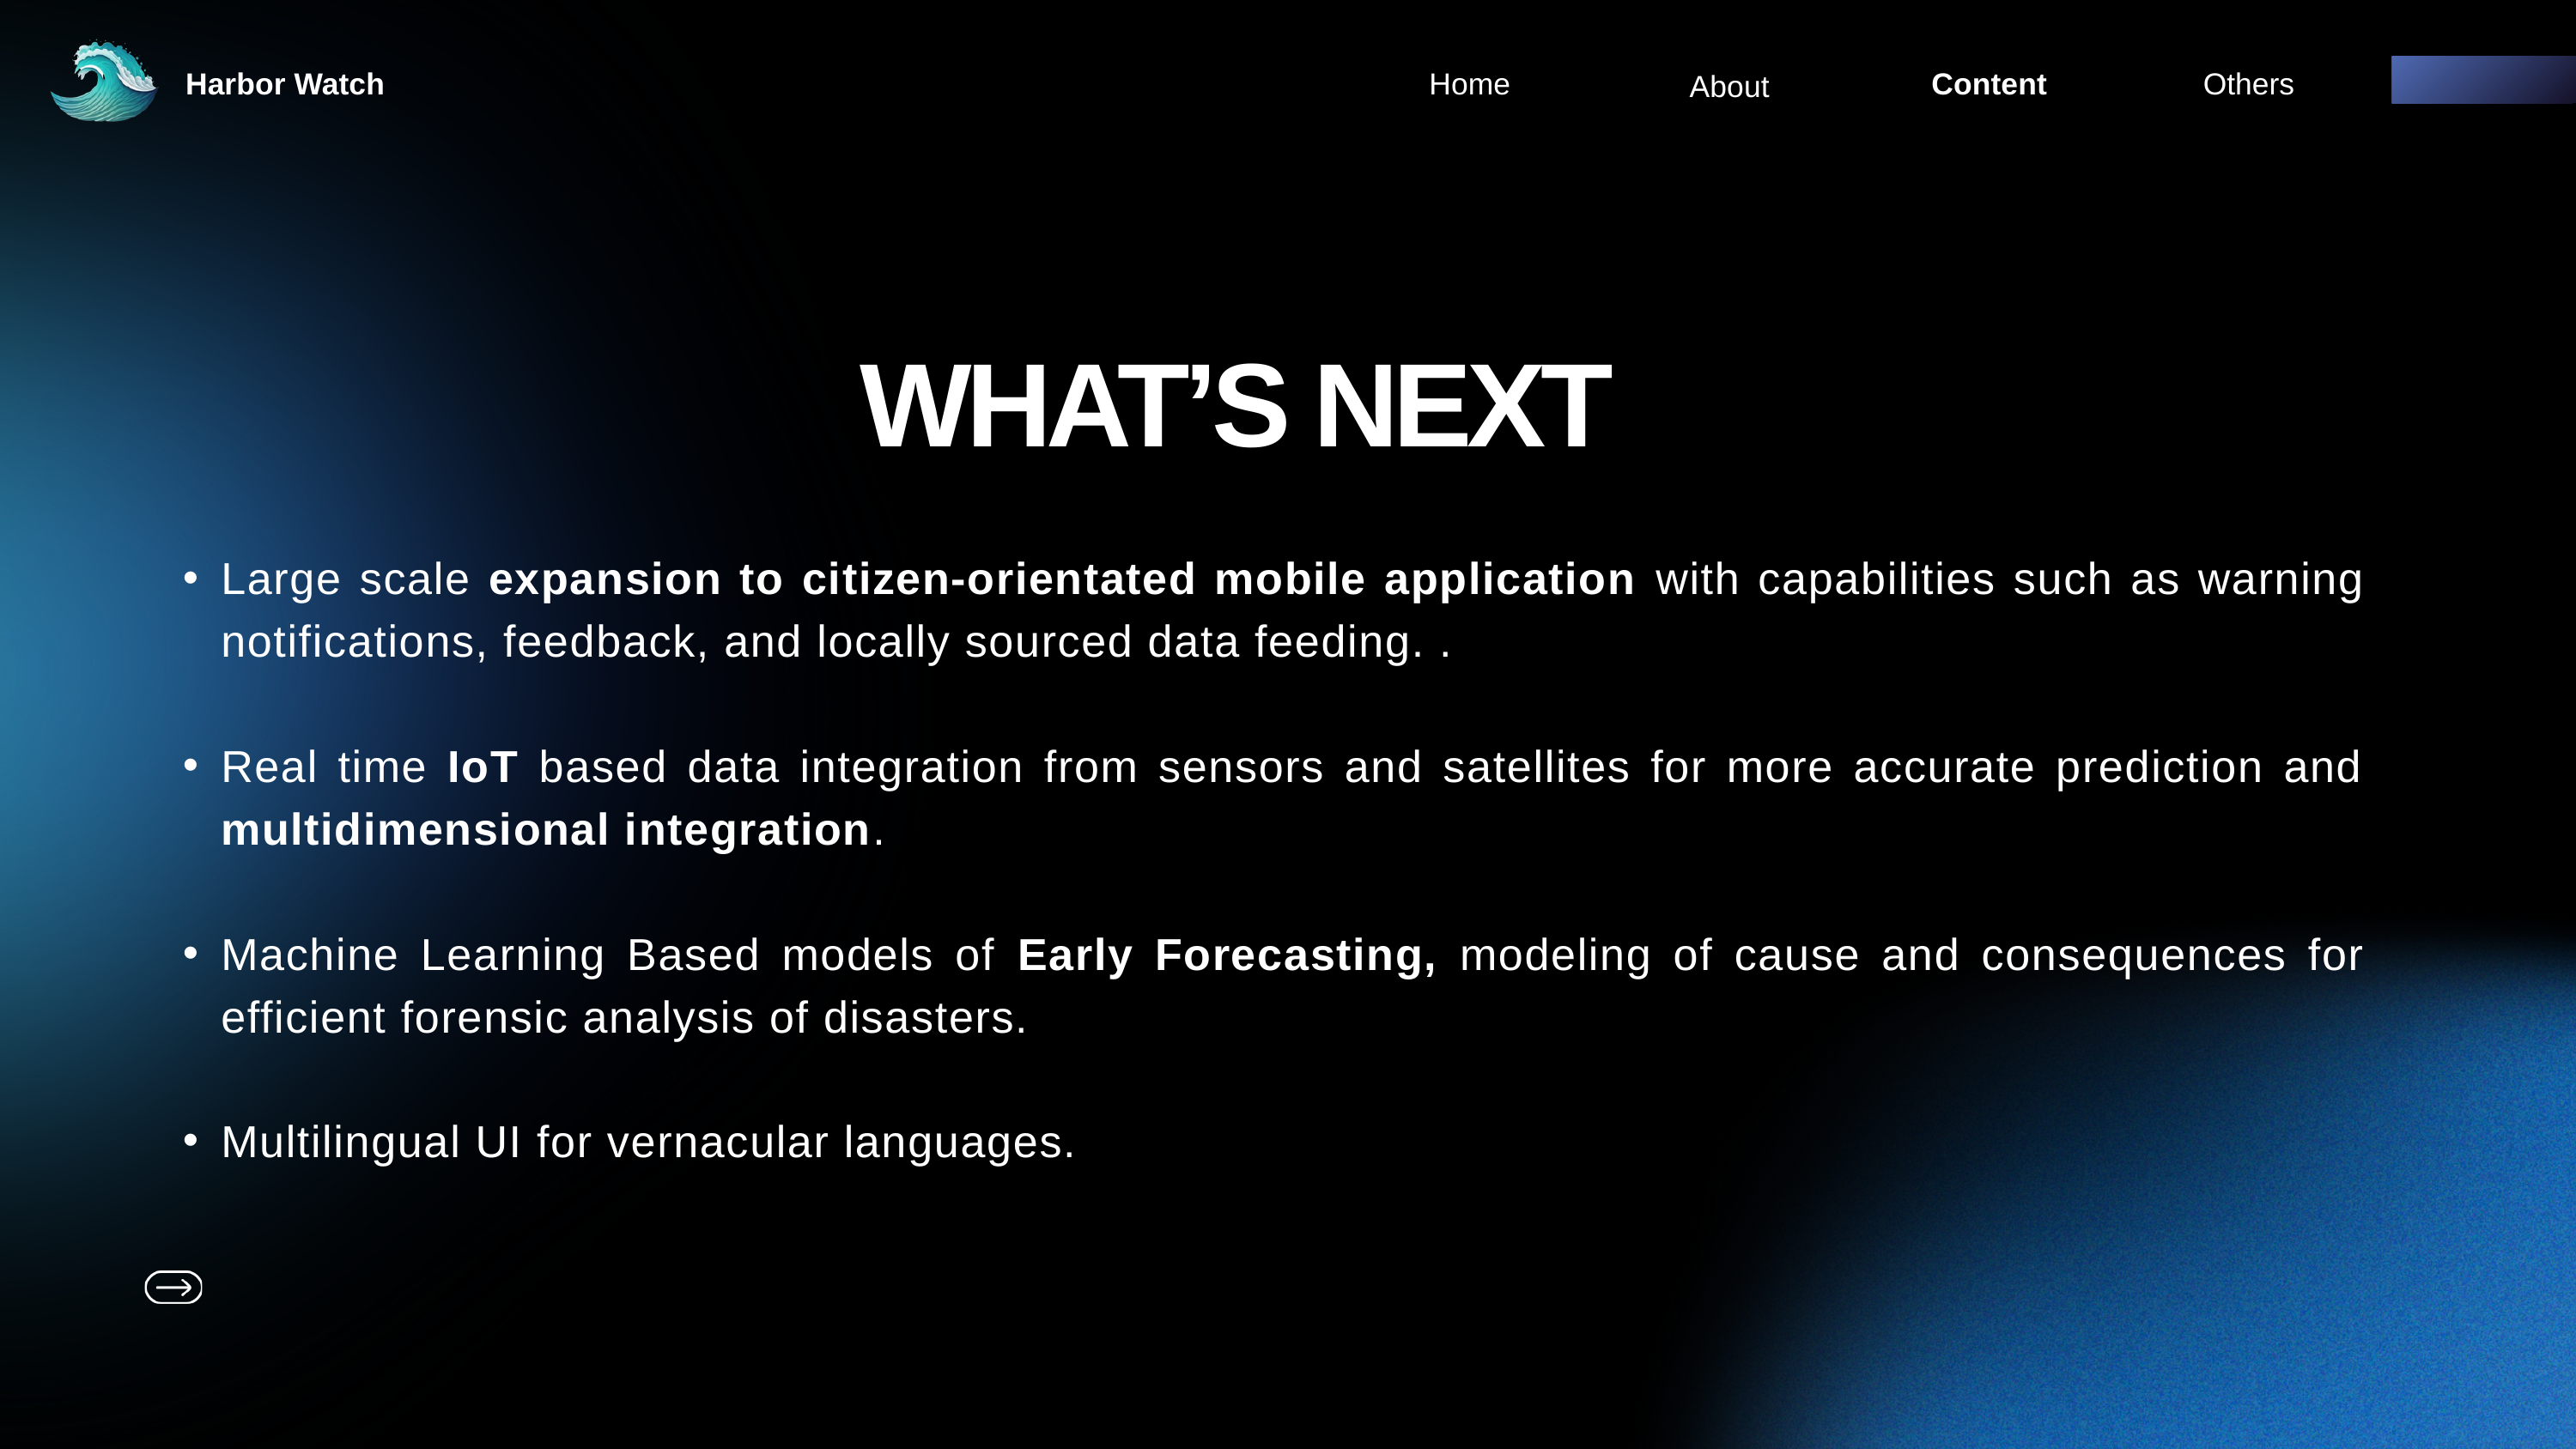

Harbor Watch
Home
Content
Others
About
WHAT’S NEXT
Large scale expansion to citizen-orientated mobile application with capabilities such as warning notifications, feedback, and locally sourced data feeding. .

Real time IoT based data integration from sensors and satellites for more accurate prediction and multidimensional integration.

Machine Learning Based models of Early Forecasting, modeling of cause and consequences for efficient forensic analysis of disasters.

Multilingual UI for vernacular languages.